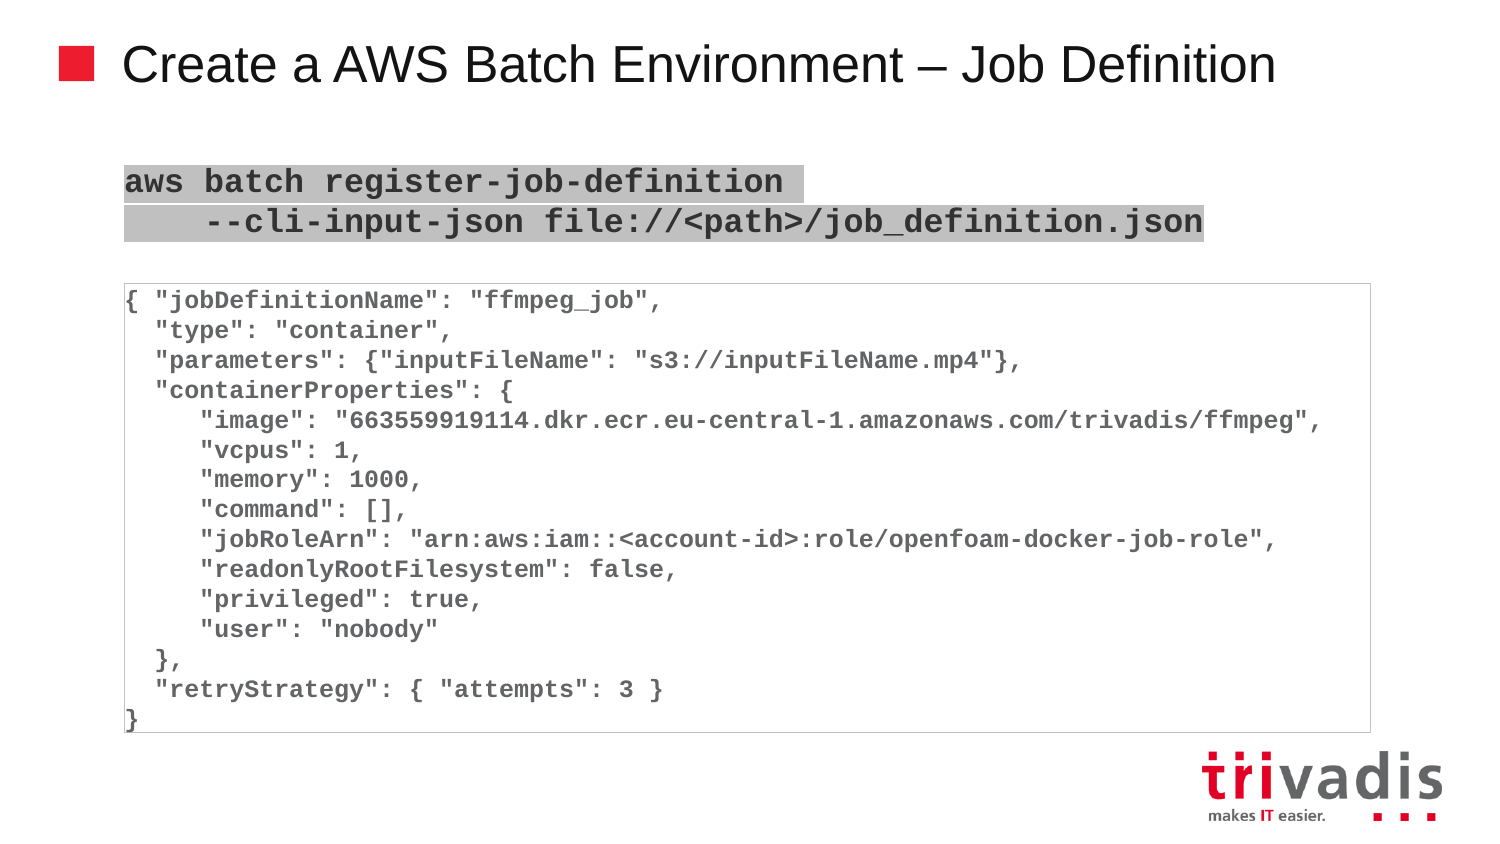

# Create a AWS Batch Environment – Job Definition
aws batch register-job-definition
    --cli-input-json file://<path>/job_definition.json
{ "jobDefinitionName": "ffmpeg_job",
  "type": "container",
  "parameters": {"inputFileName": "s3://inputFileName.mp4"},
  "containerProperties": {
     "image": "663559919114.dkr.ecr.eu-central-1.amazonaws.com/trivadis/ffmpeg",
     "vcpus": 1,
     "memory": 1000,
     "command": [],
     "jobRoleArn": "arn:aws:iam::<account-id>:role/openfoam-docker-job-role",
     "readonlyRootFilesystem": false,
     "privileged": true,
     "user": "nobody"
  },
  "retryStrategy": { "attempts": 3 }
}